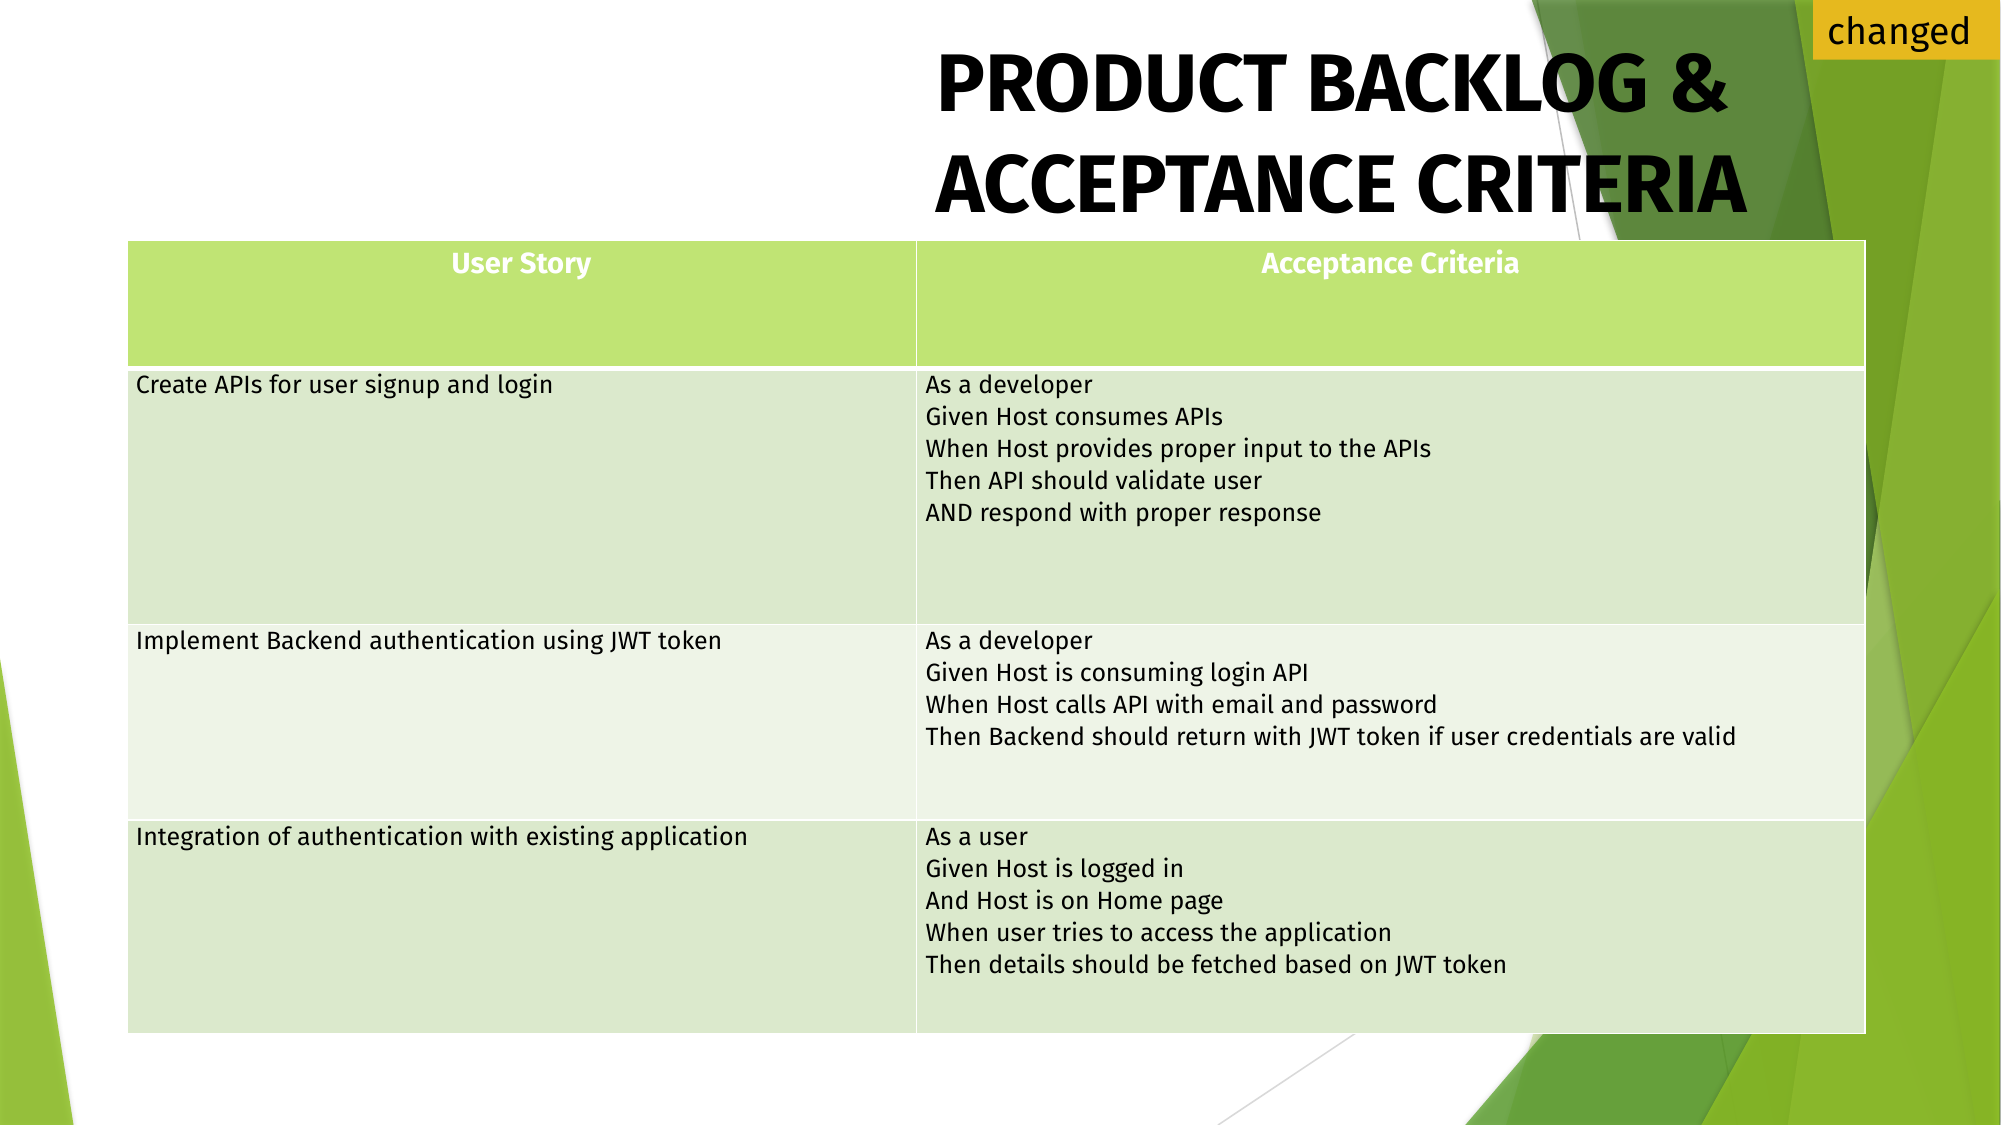

changed
Product backlog &
Acceptance criteria
| User Story | Acceptance Criteria |
| --- | --- |
| Create APIs for user signup and login | As a developer Given Host consumes APIs When Host provides proper input to the APIs Then API should validate user AND respond with proper response |
| Implement Backend authentication using JWT token | As a developer Given Host is consuming login API When Host calls API with email and password Then Backend should return with JWT token if user credentials are valid |
| Integration of authentication with existing application | As a user Given Host is logged in And Host is on Home page When user tries to access the application Then details should be fetched based on JWT token |